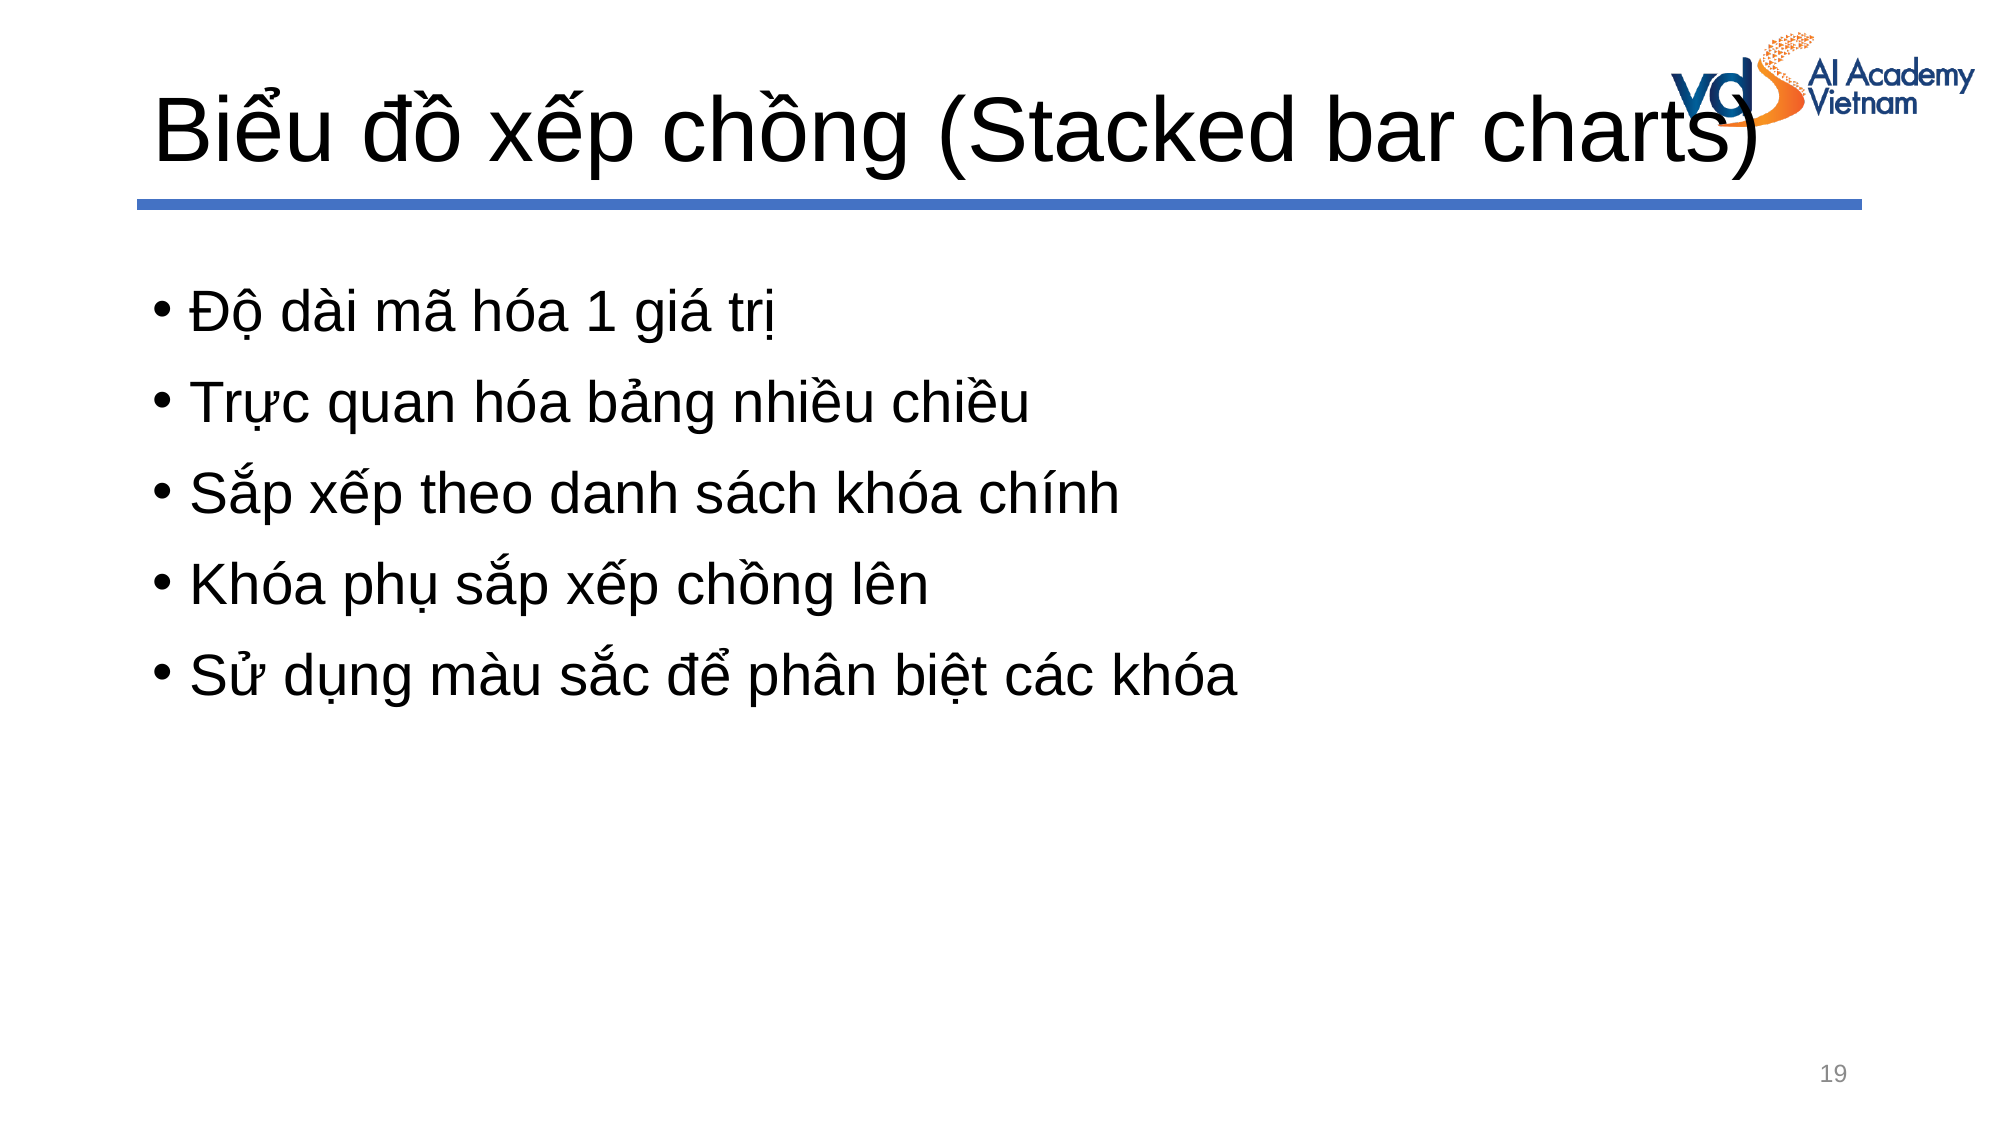

# Biểu đồ xếp chồng (Stacked bar charts)
Độ dài mã hóa 1 giá trị
Trực quan hóa bảng nhiều chiều
Sắp xếp theo danh sách khóa chính
Khóa phụ sắp xếp chồng lên
Sử dụng màu sắc để phân biệt các khóa
19